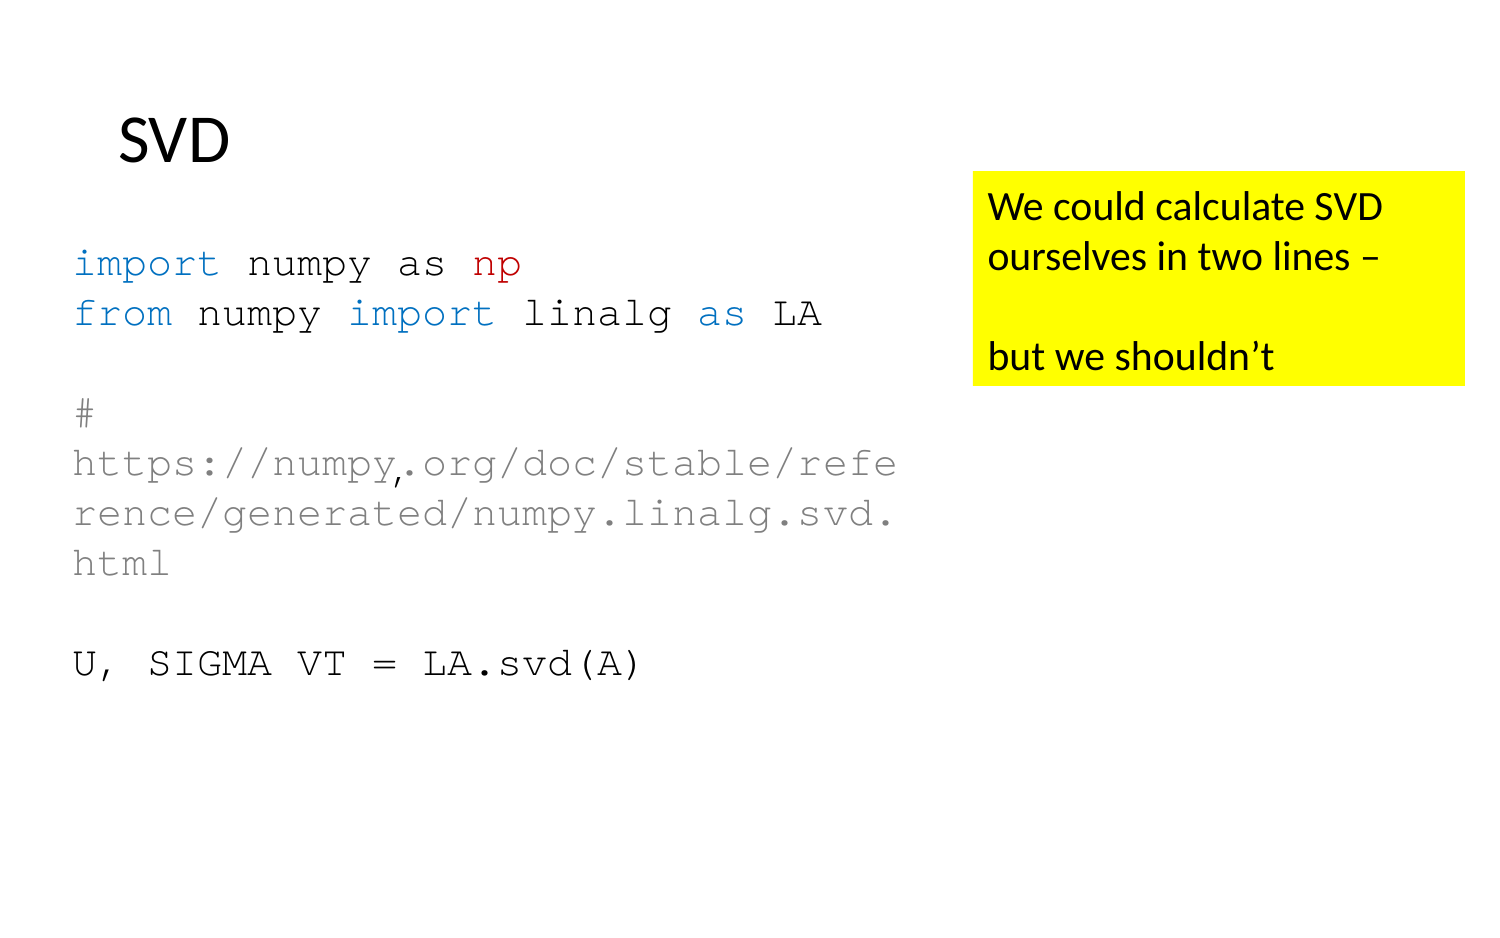

# SVD
We could calculate SVD ourselves in two lines –

but we shouldn’t
import numpy as np
from numpy import linalg as LA

# https://numpy.org/doc/stable/reference/generated/numpy.linalg.svd.html

U, SIGMA VT = LA.svd(A)

,